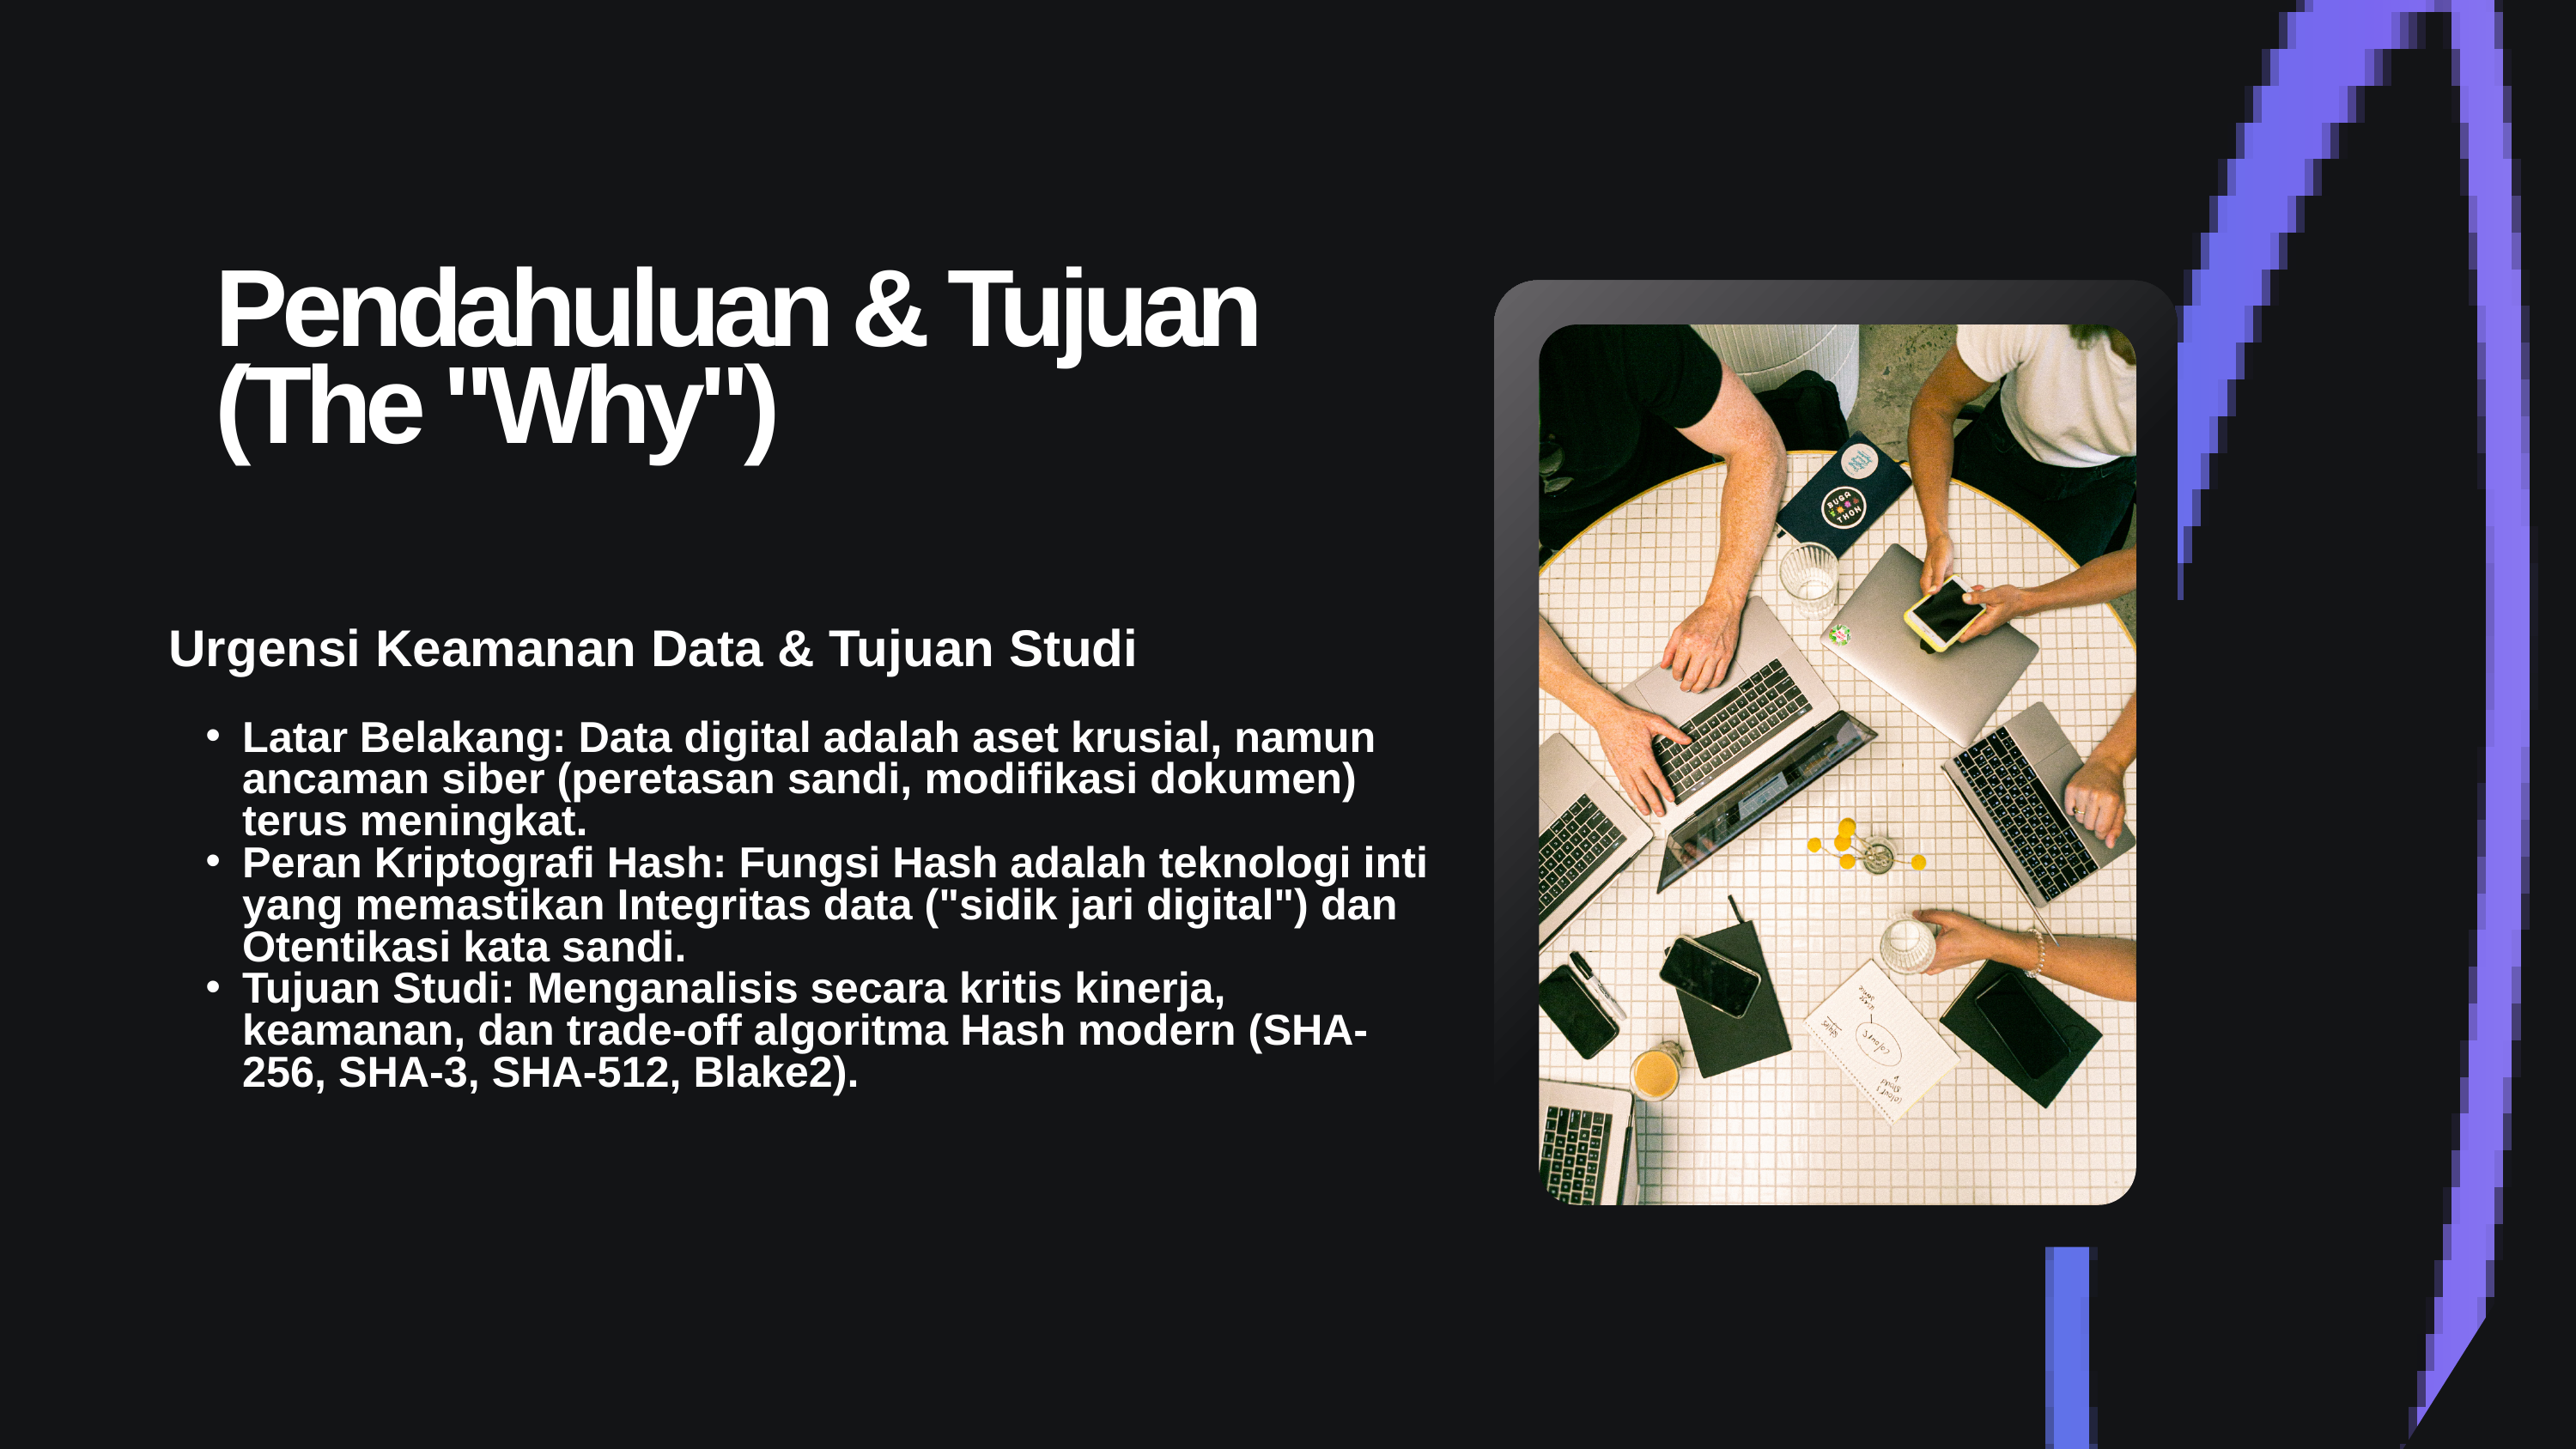

Pendahuluan & Tujuan (The "Why")

Urgensi Keamanan Data & Tujuan Studi

Latar Belakang: Data digital adalah aset krusial, namun ancaman siber (peretasan sandi, modifikasi dokumen) terus meningkat.
Peran Kriptografi Hash: Fungsi Hash adalah teknologi inti yang memastikan Integritas data ("sidik jari digital") dan Otentikasi kata sandi.
Tujuan Studi: Menganalisis secara kritis kinerja, keamanan, dan trade-off algoritma Hash modern (SHA-256, SHA-3, SHA-512, Blake2).